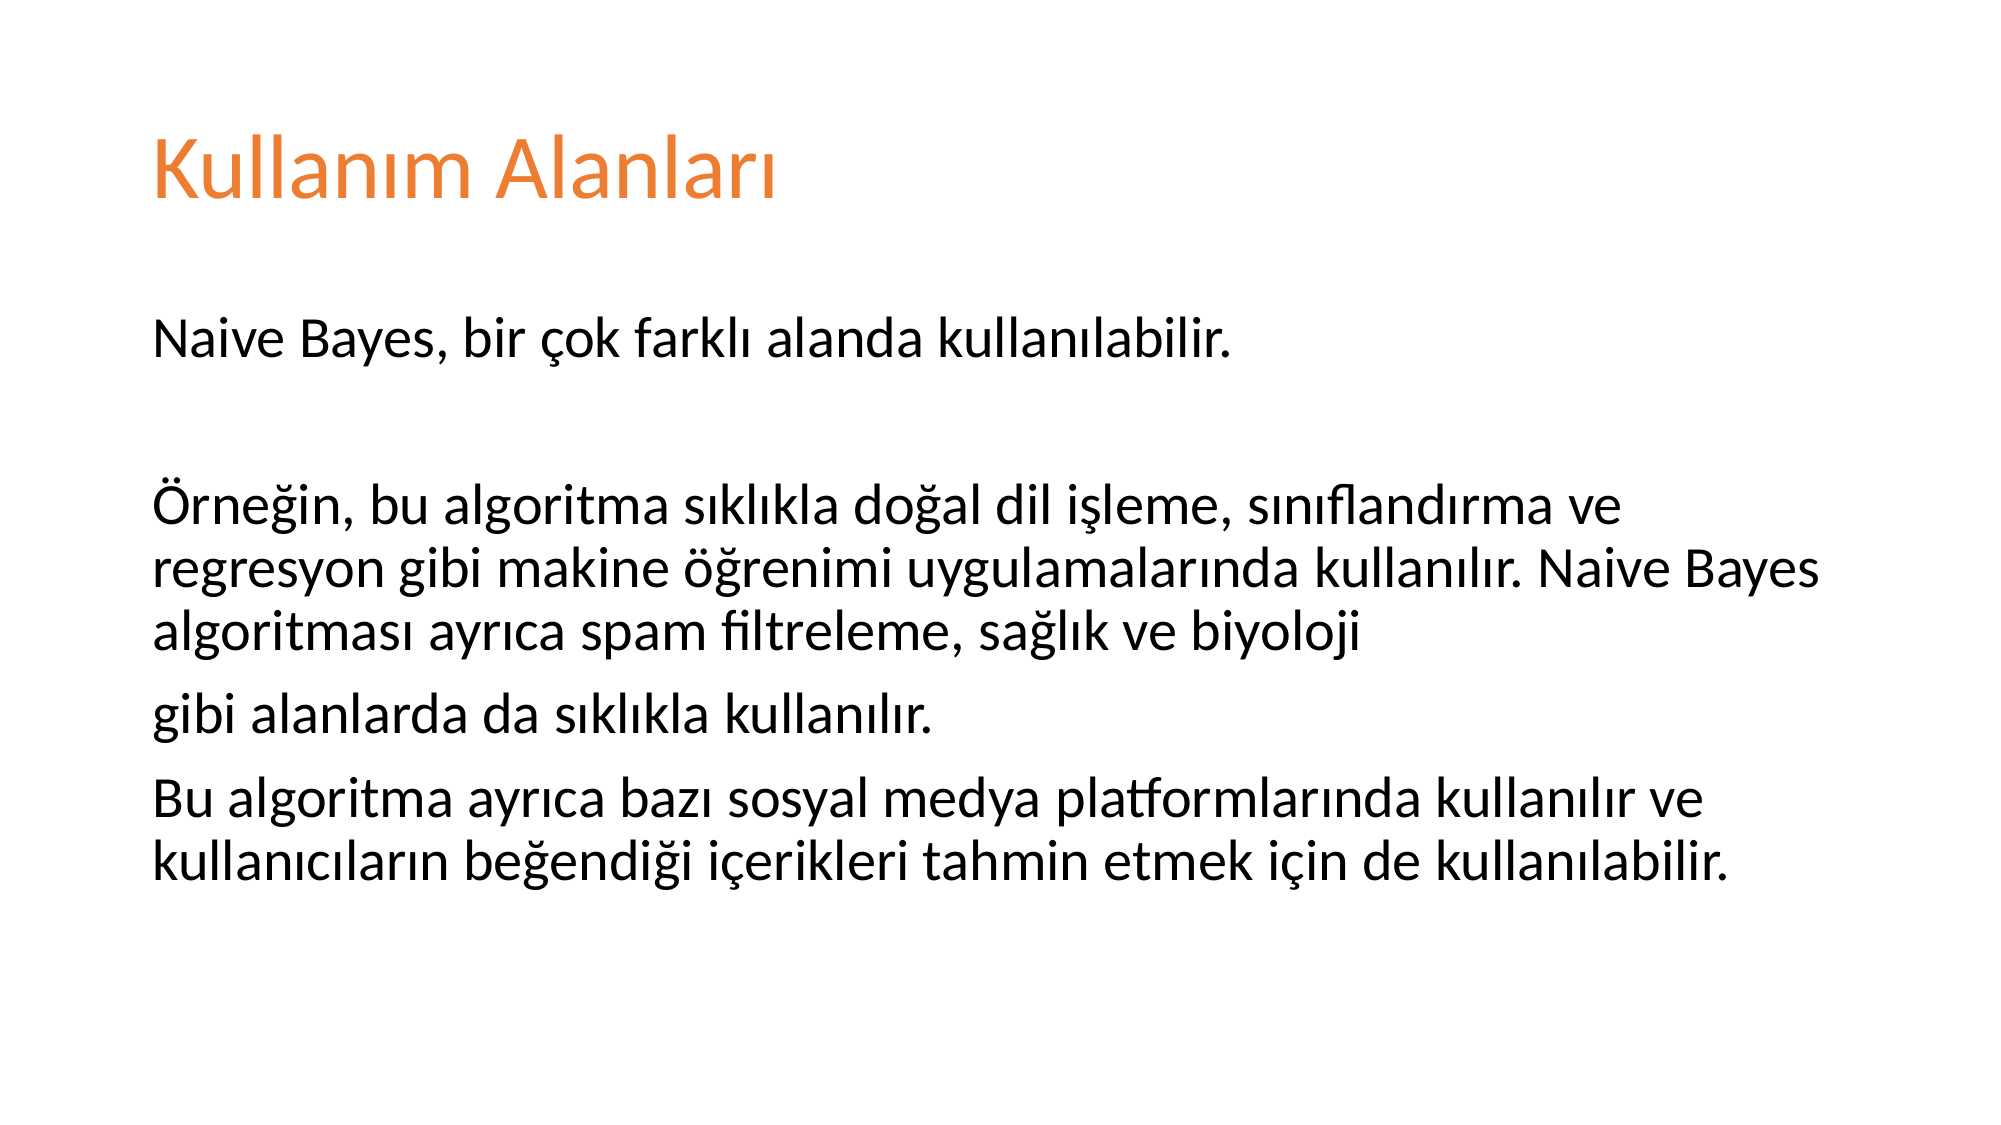

# Kullanım Alanları
Naive Bayes, bir çok farklı alanda kullanılabilir.

Örneğin, bu algoritma sıklıkla doğal dil işleme, sınıflandırma ve regresyon gibi makine öğrenimi uygulamalarında kullanılır. Naive Bayes algoritması ayrıca spam filtreleme, sağlık ve biyoloji
gibi alanlarda da sıklıkla kullanılır.
Bu algoritma ayrıca bazı sosyal medya platformlarında kullanılır ve kullanıcıların beğendiği içerikleri tahmin etmek için de kullanılabilir.